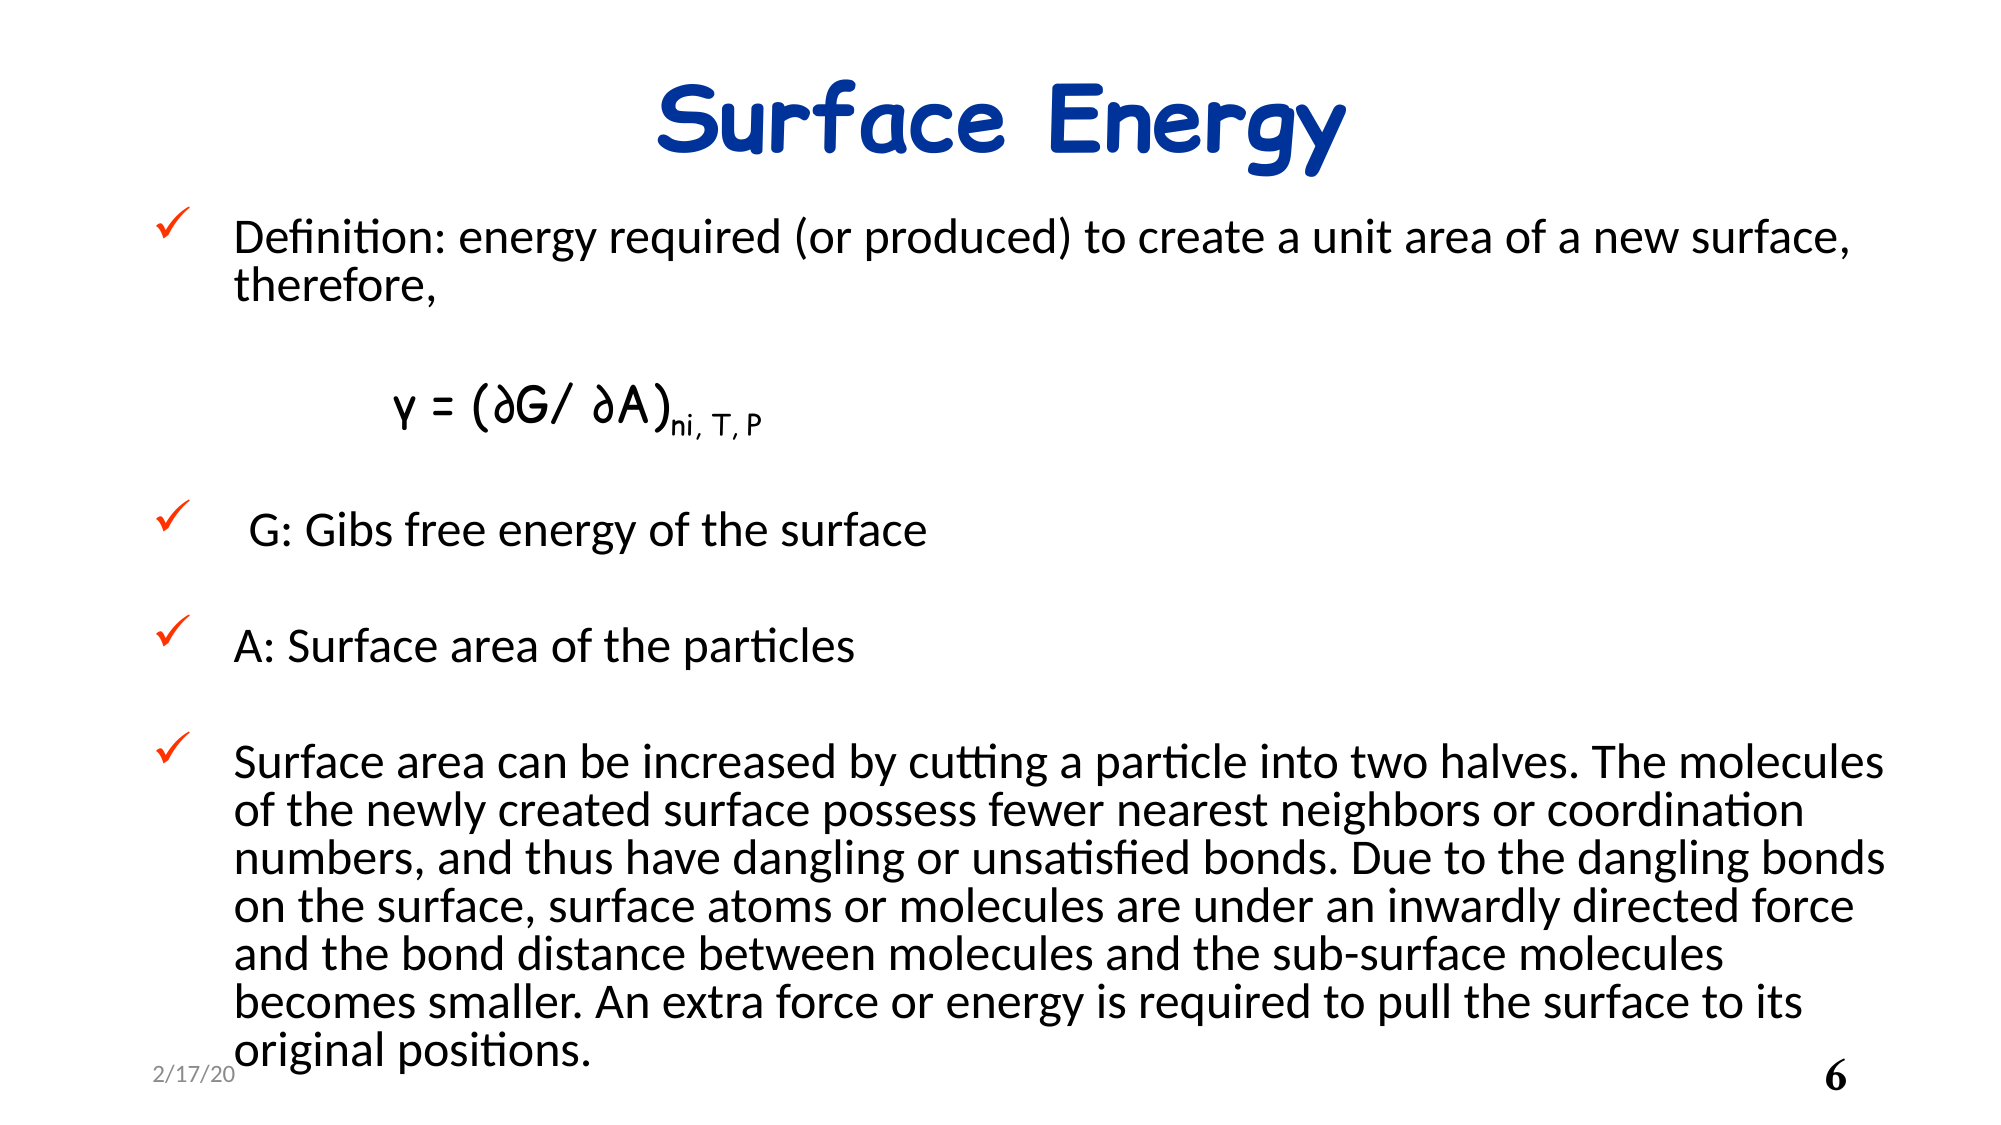

Surface Energy
Definition: energy required (or produced) to create a unit area of a new surface, therefore,

                γ = (∂G/ ∂A)ni, T, P

 G: Gibs free energy of the surface

A: Surface area of the particles

Surface area can be increased by cutting a particle into two halves. The molecules of the newly created surface possess fewer nearest neighbors or coordination numbers, and thus have dangling or unsatisfied bonds. Due to the dangling bonds on the surface, surface atoms or molecules are under an inwardly directed force and the bond distance between molecules and the sub-surface molecules becomes smaller. An extra force or energy is required to pull the surface to its original positions.
6
2/17/20